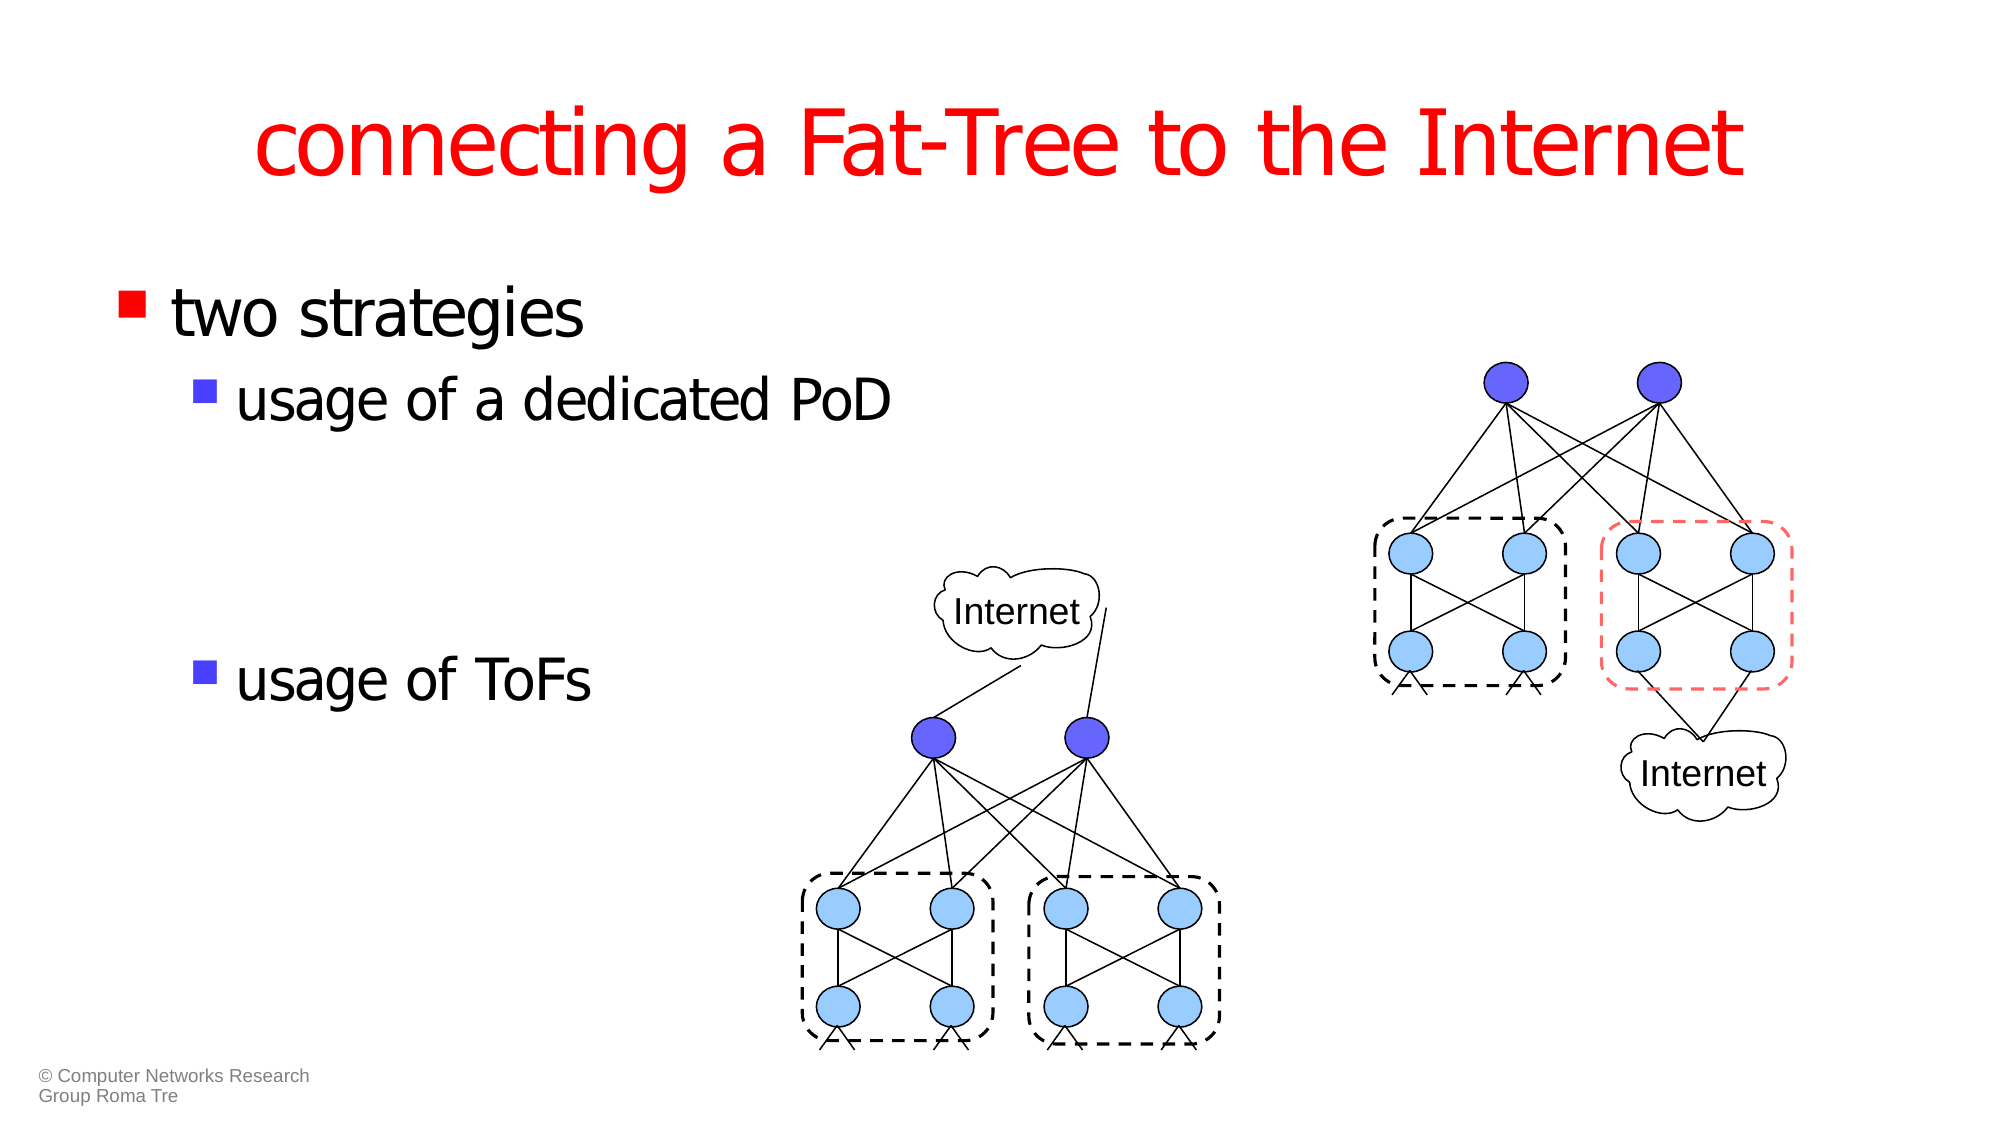

# connecting a Fat-Tree to the Internet
two strategies
usage of a dedicated PoD

usage of ToFs

Internet

Internet